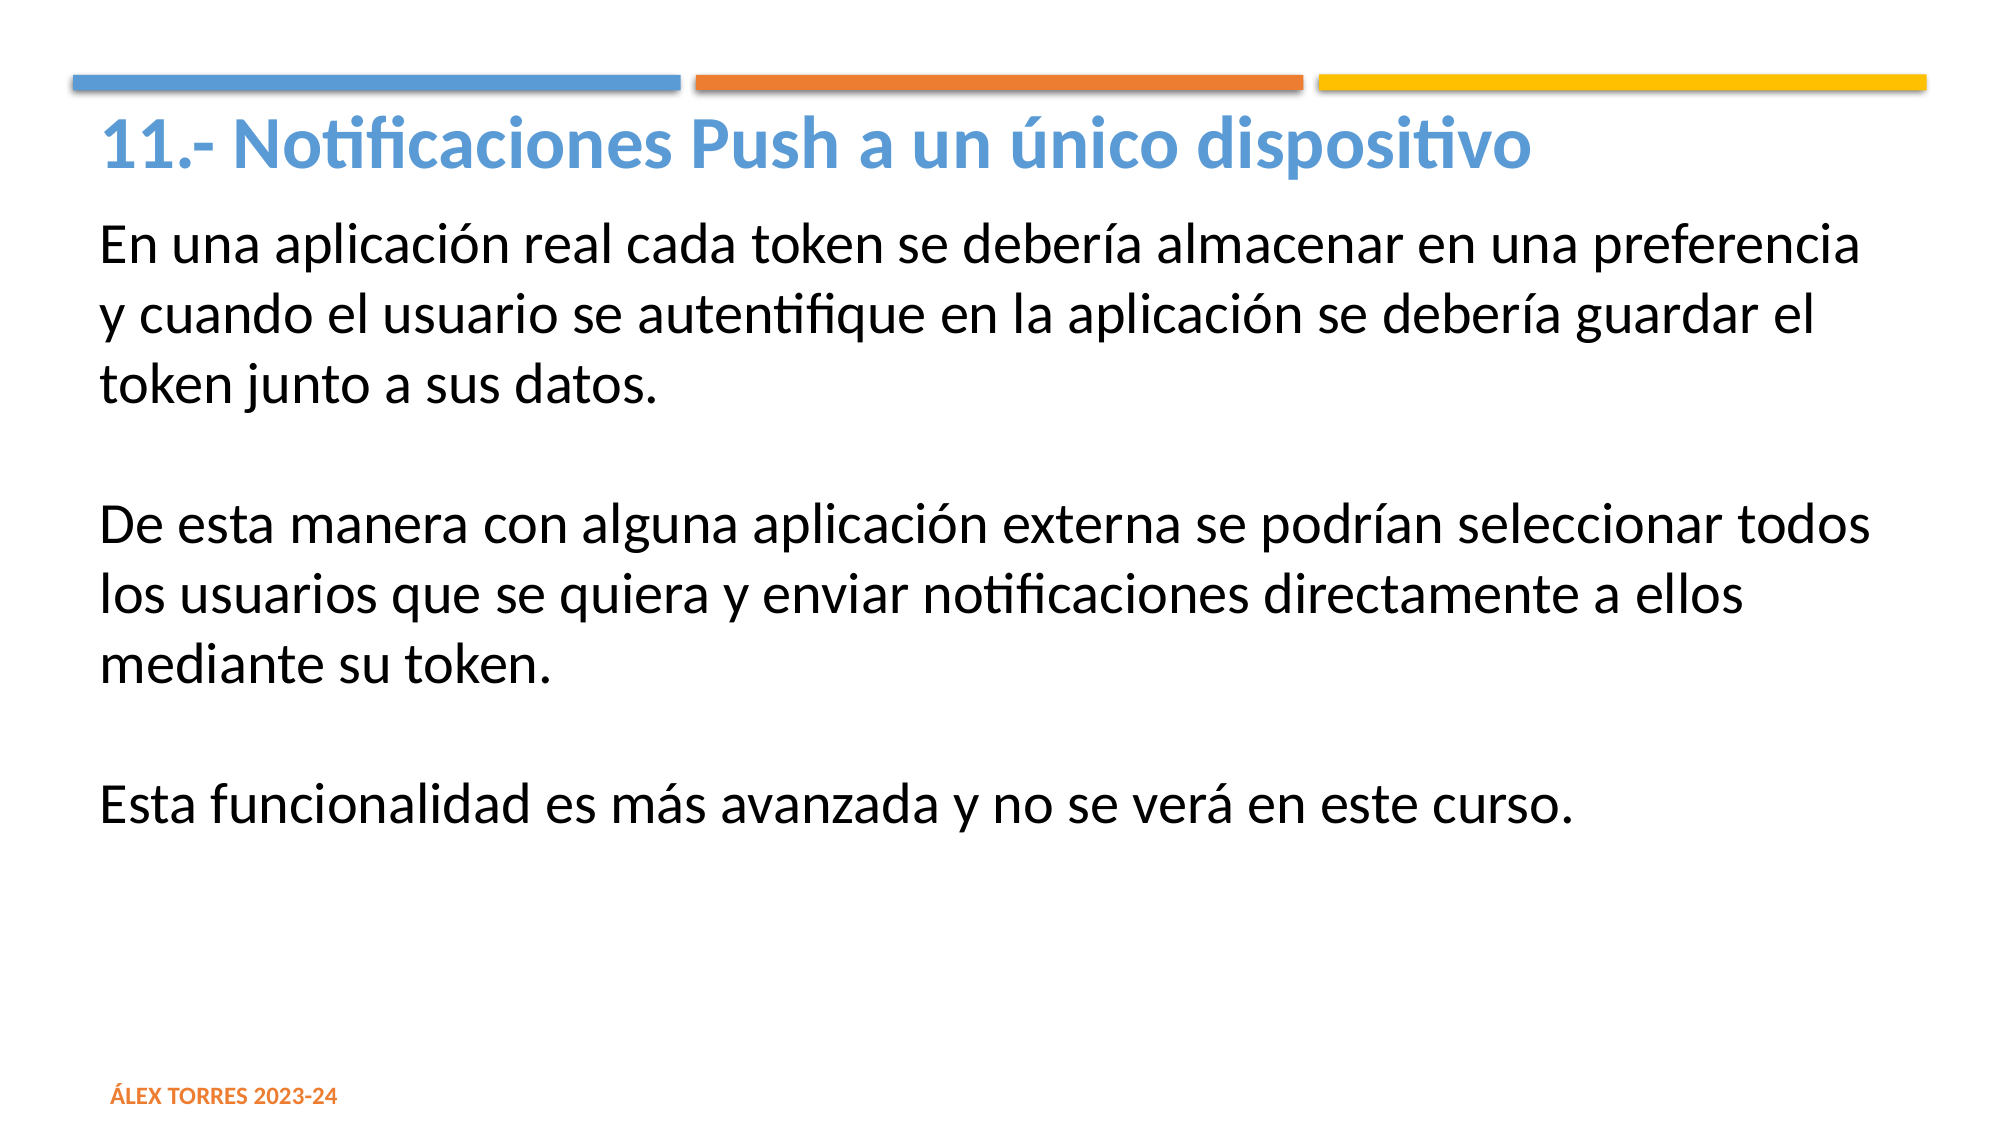

11.- Notificaciones Push a un único dispositivo
En una aplicación real cada token se debería almacenar en una preferencia y cuando el usuario se autentifique en la aplicación se debería guardar el token junto a sus datos.

De esta manera con alguna aplicación externa se podrían seleccionar todos los usuarios que se quiera y enviar notificaciones directamente a ellos mediante su token.

Esta funcionalidad es más avanzada y no se verá en este curso.